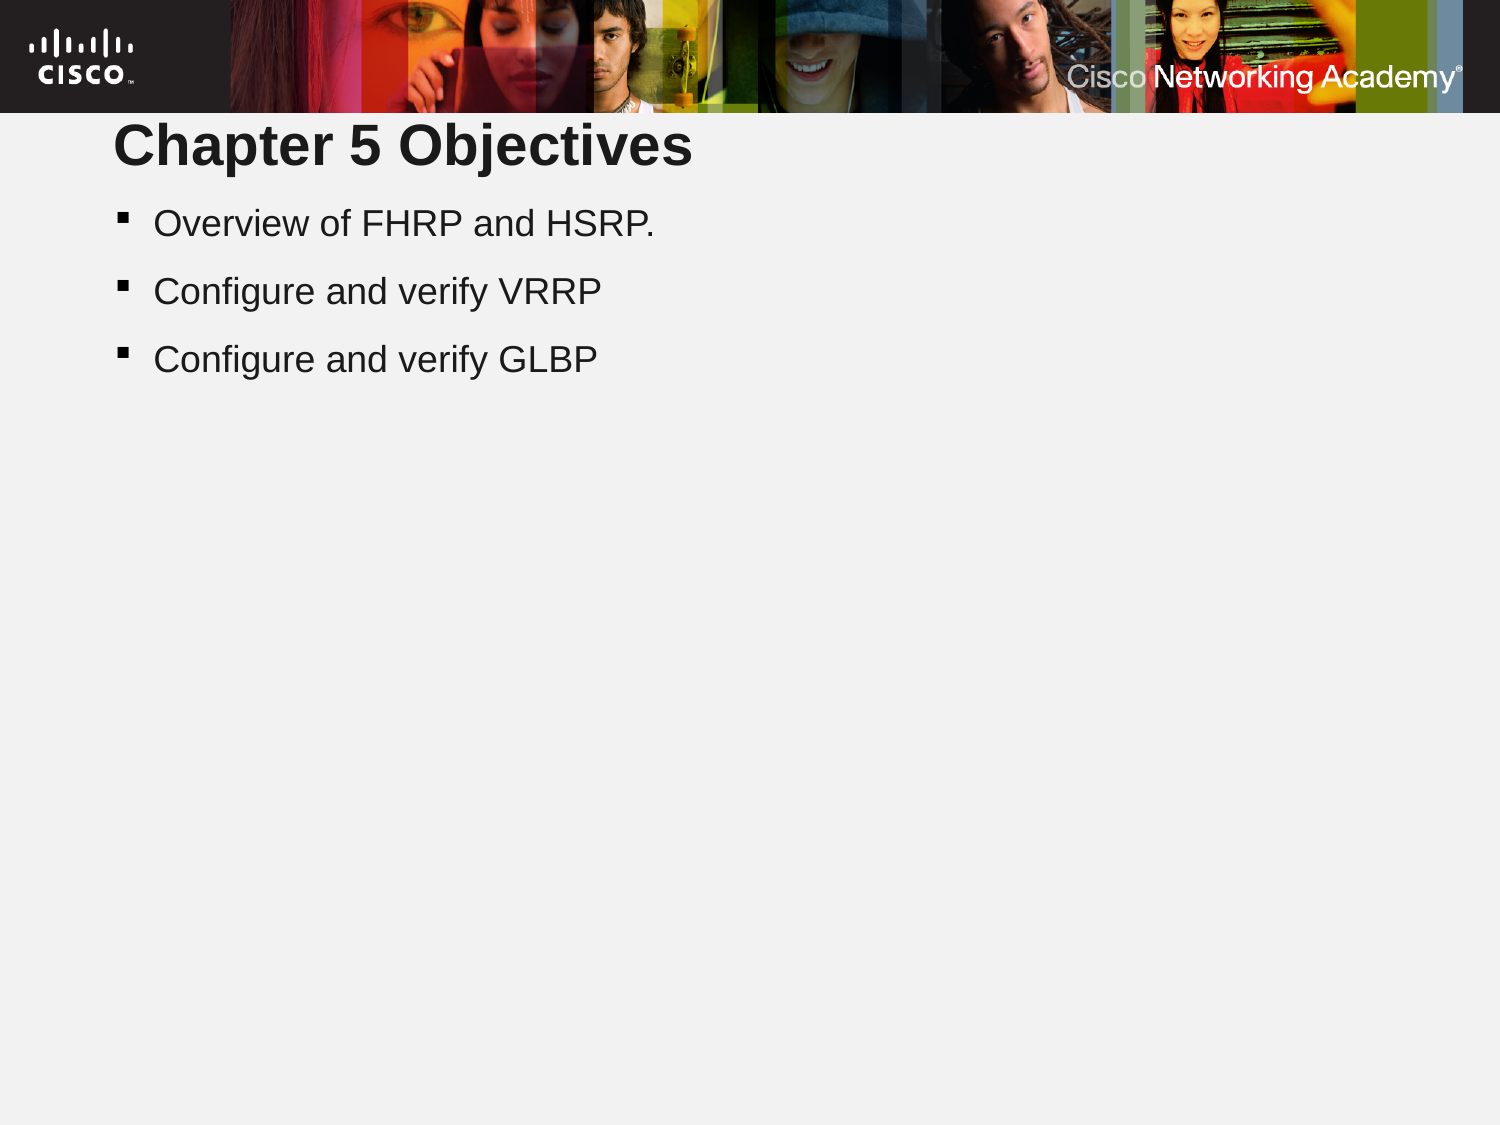

# Chapter 5 Objectives
Overview of FHRP and HSRP.
Configure and verify VRRP
Configure and verify GLBP